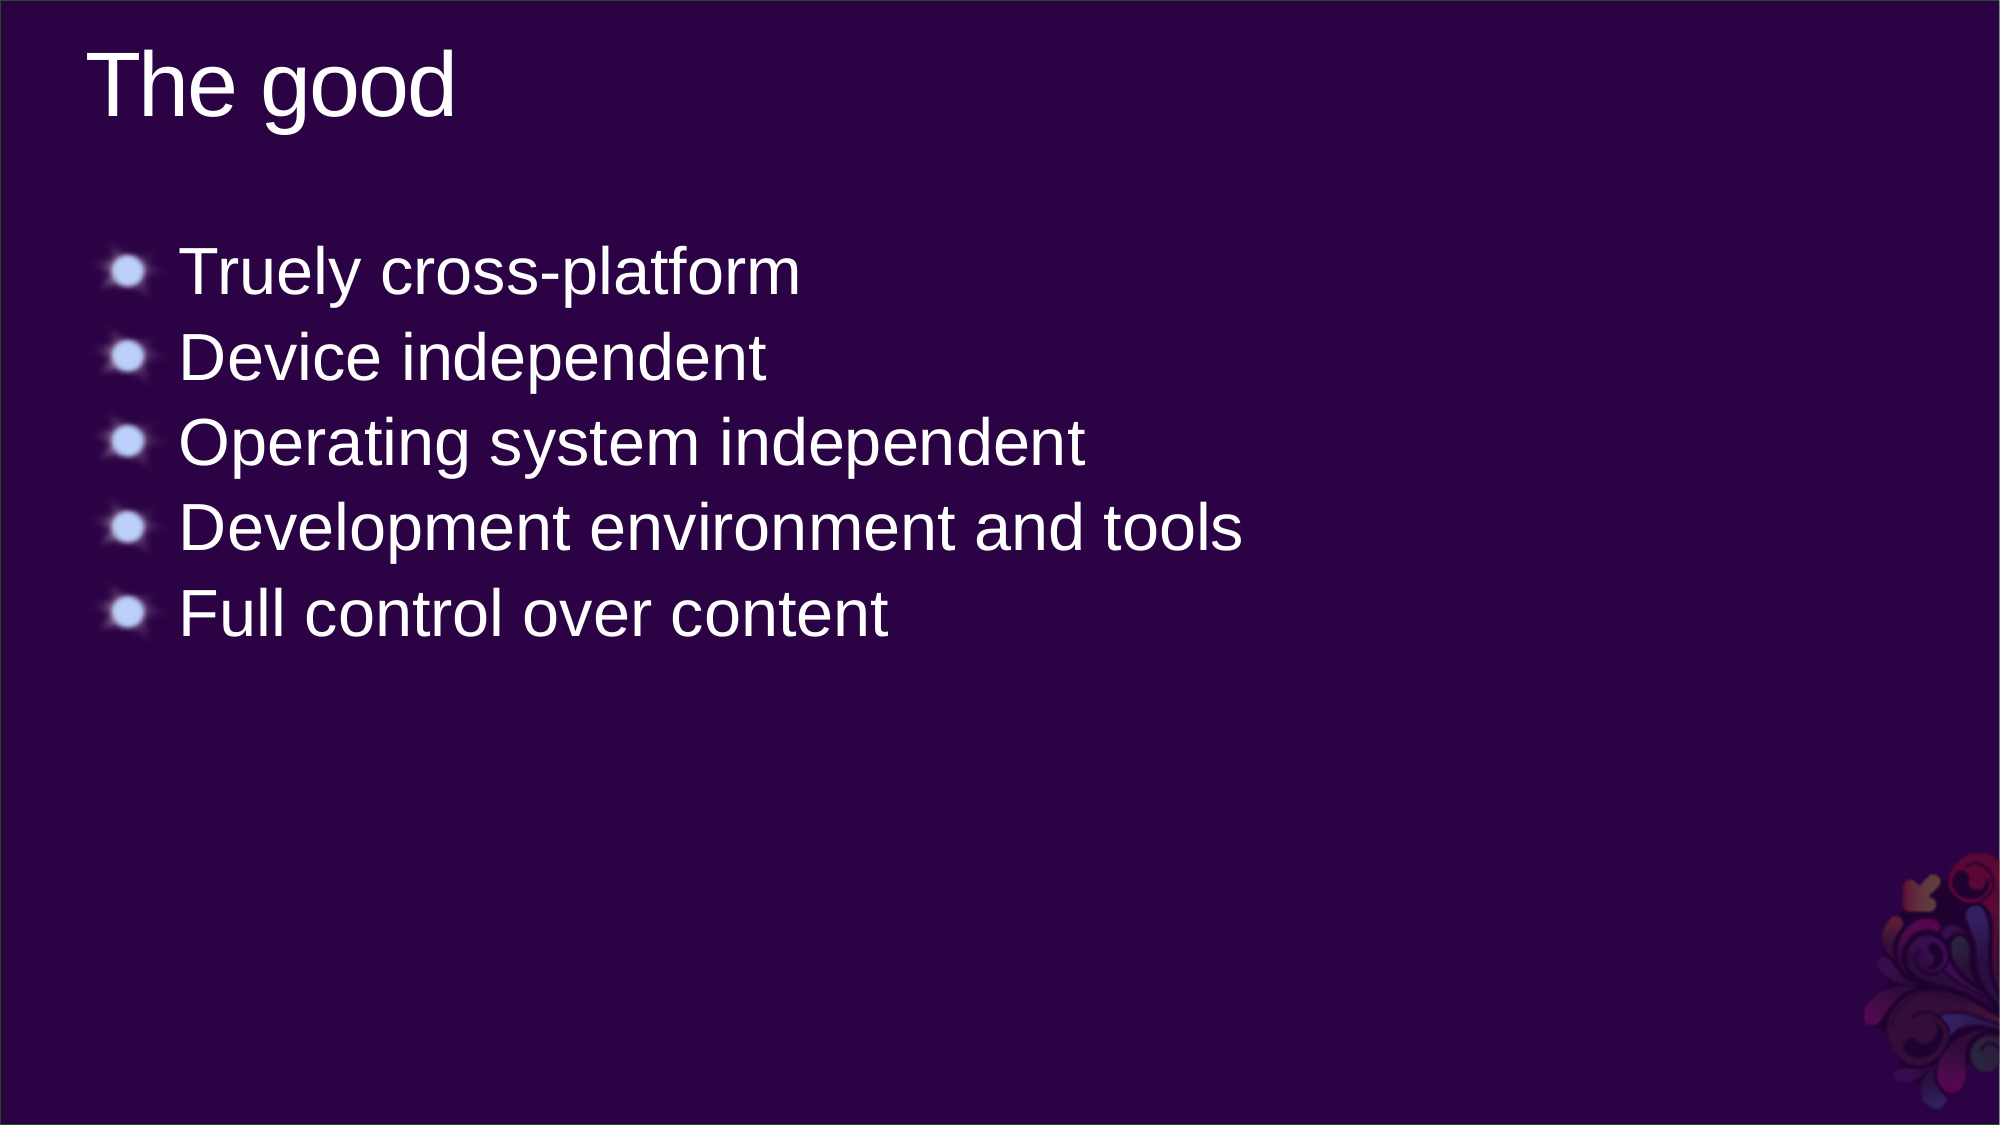

# The good
Truely cross-platform
Device independent
Operating system independent
Development environment and tools
Full control over content